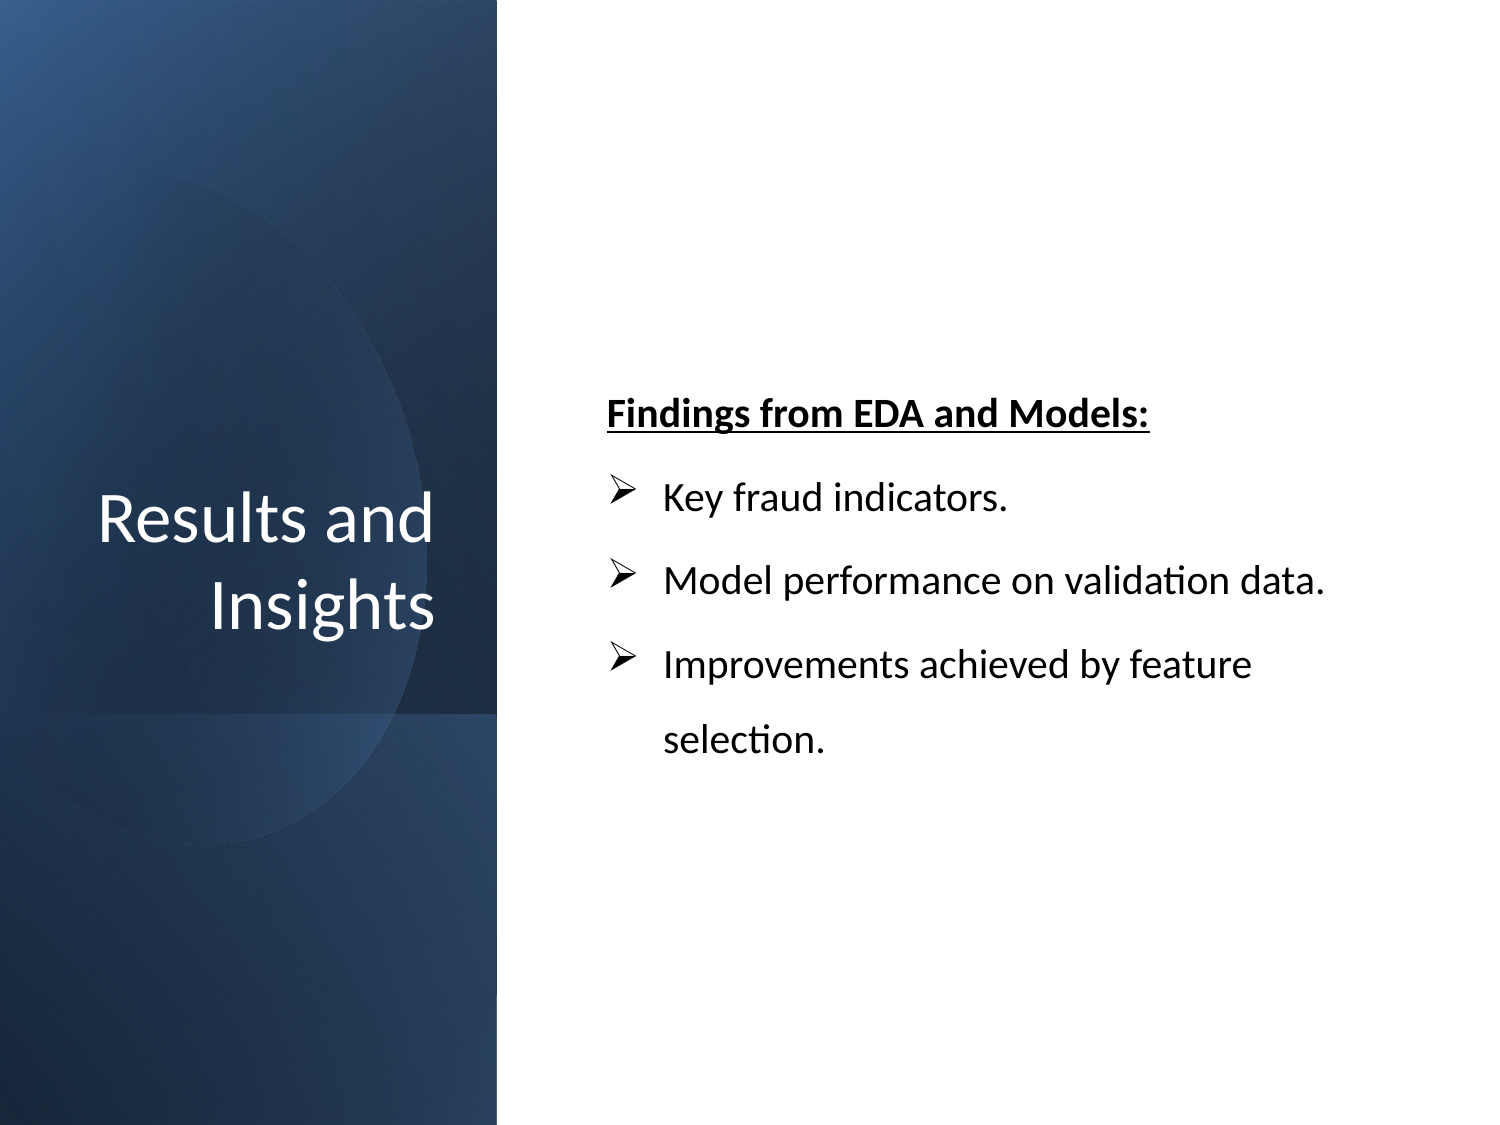

# Results and Insights
Findings from EDA and Models:
Key fraud indicators.
Model performance on validation data.
Improvements achieved by feature selection.